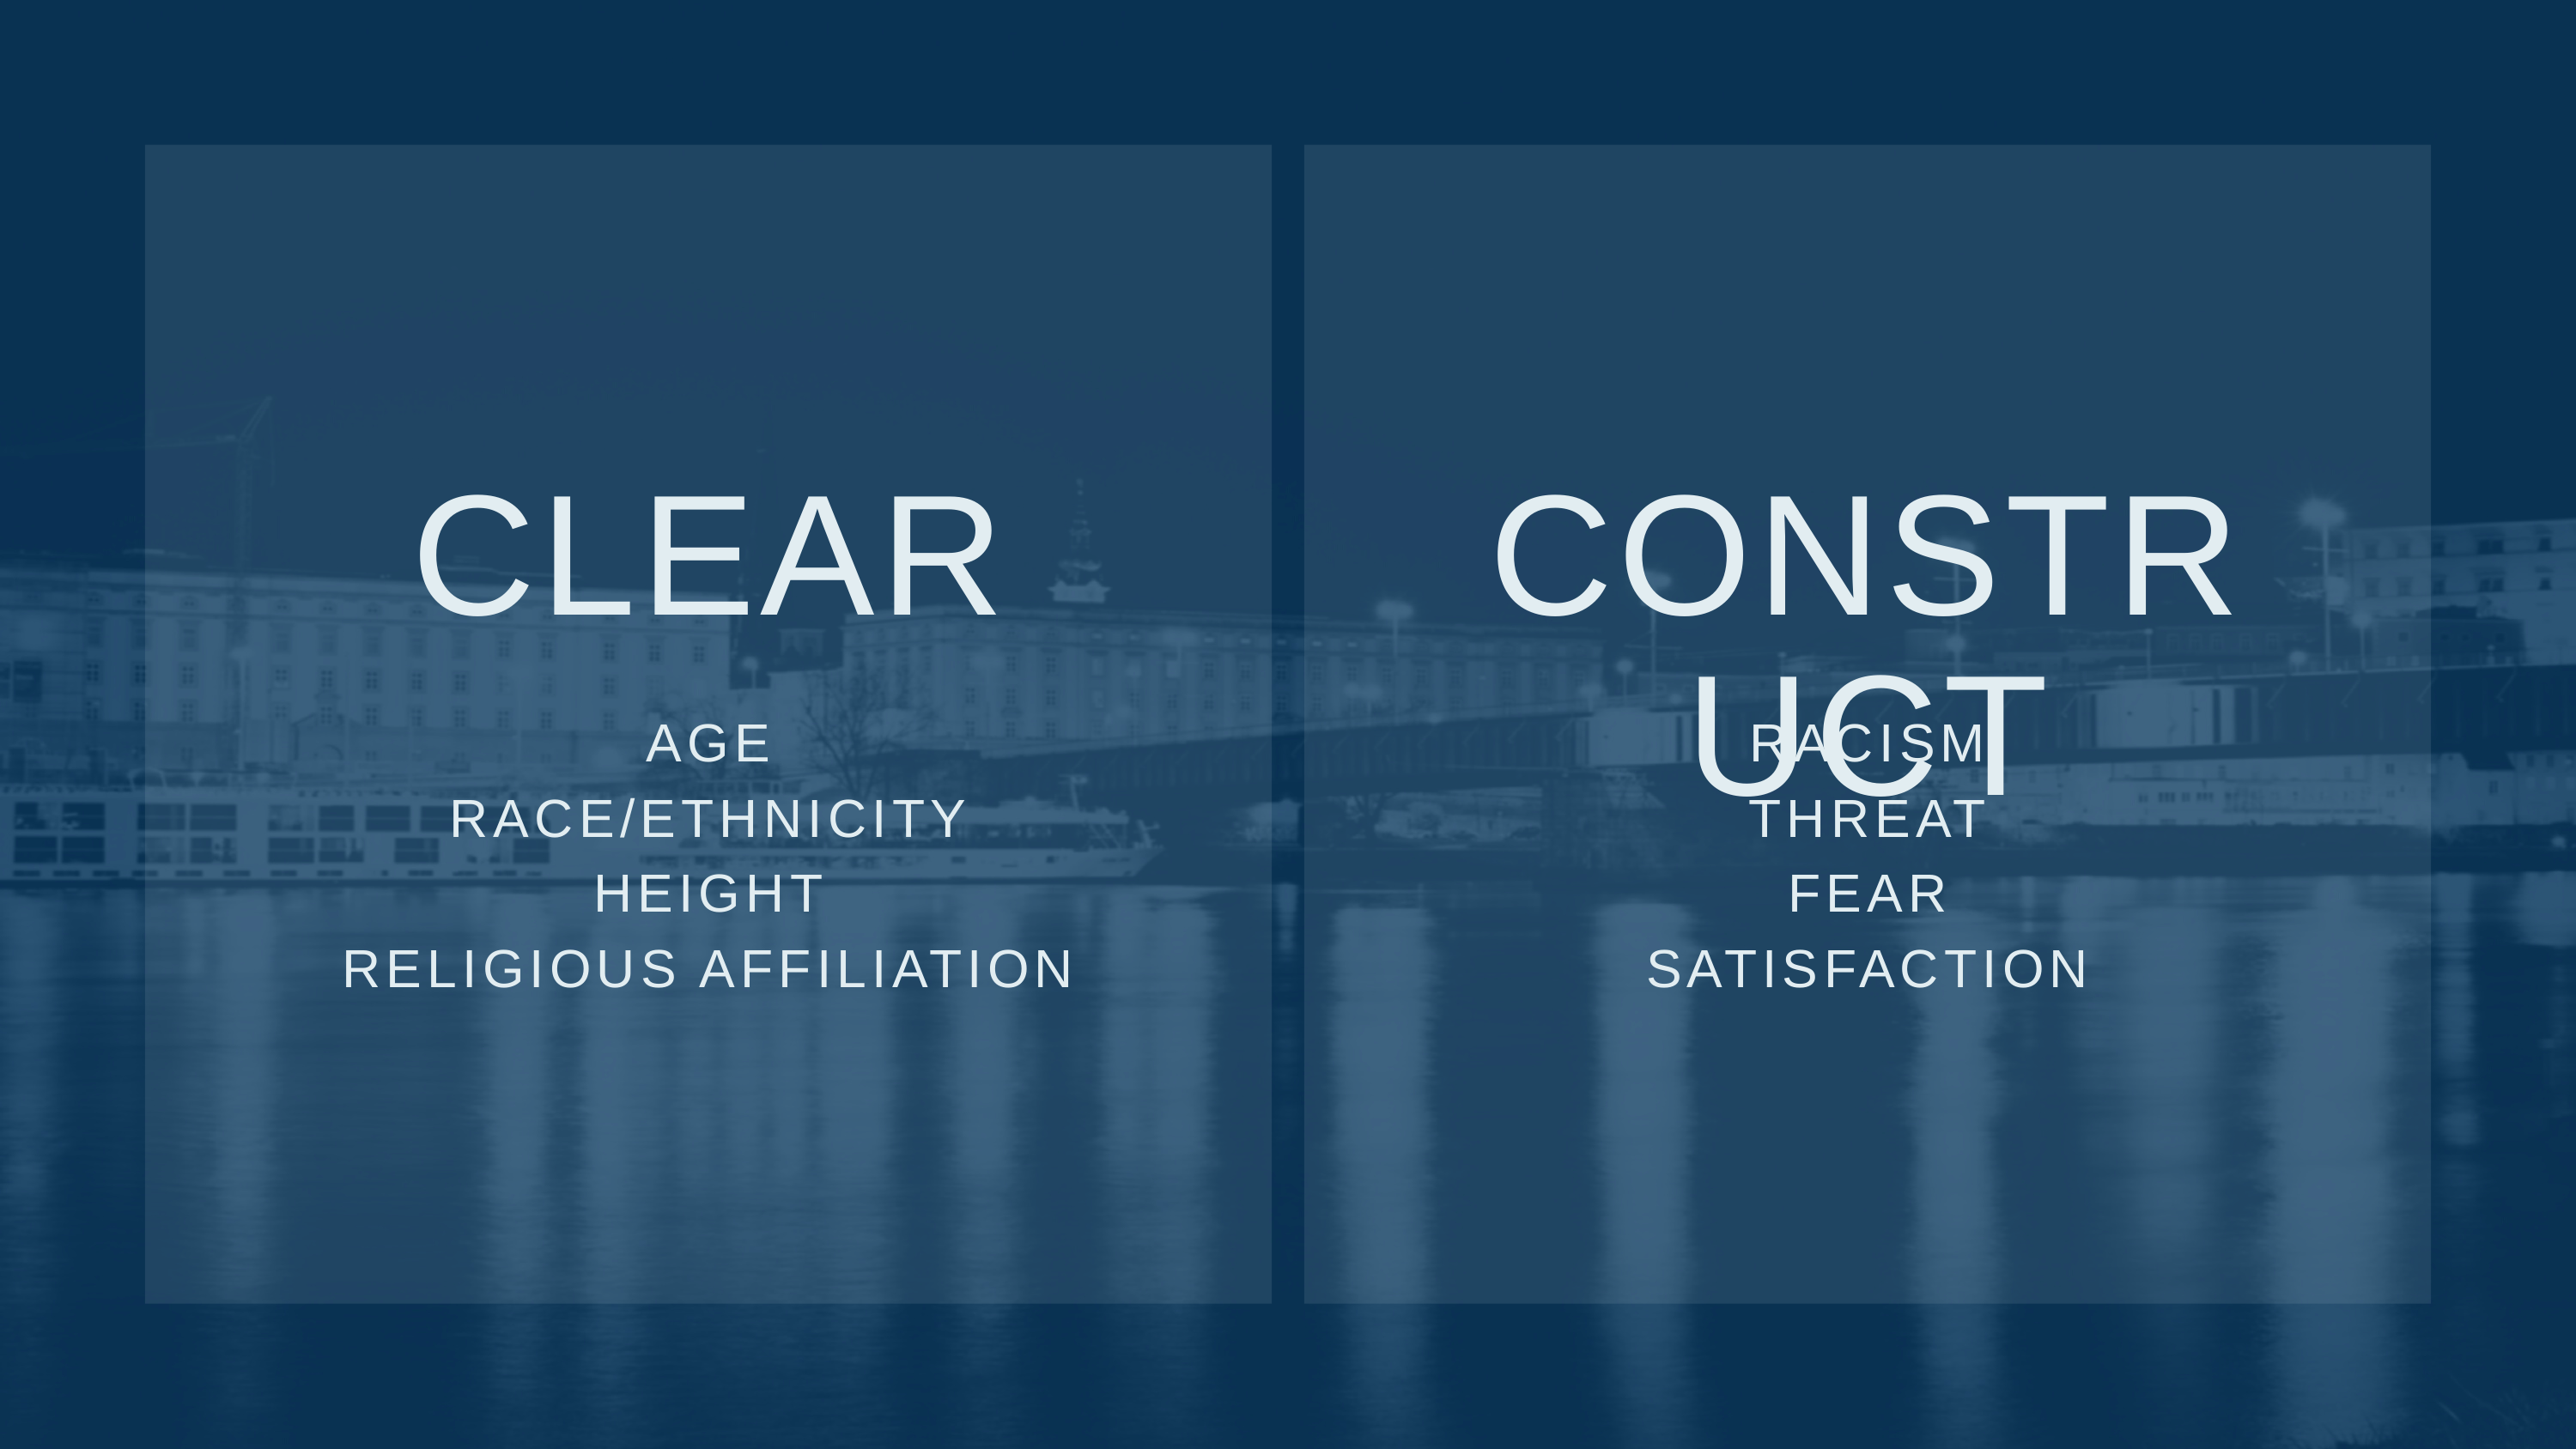

CLEAR
AGE
RACE/ETHNICITY
HEIGHT
RELIGIOUS AFFILIATION
CONSTRUCT
RACISM
THREAT
FEAR
SATISFACTION